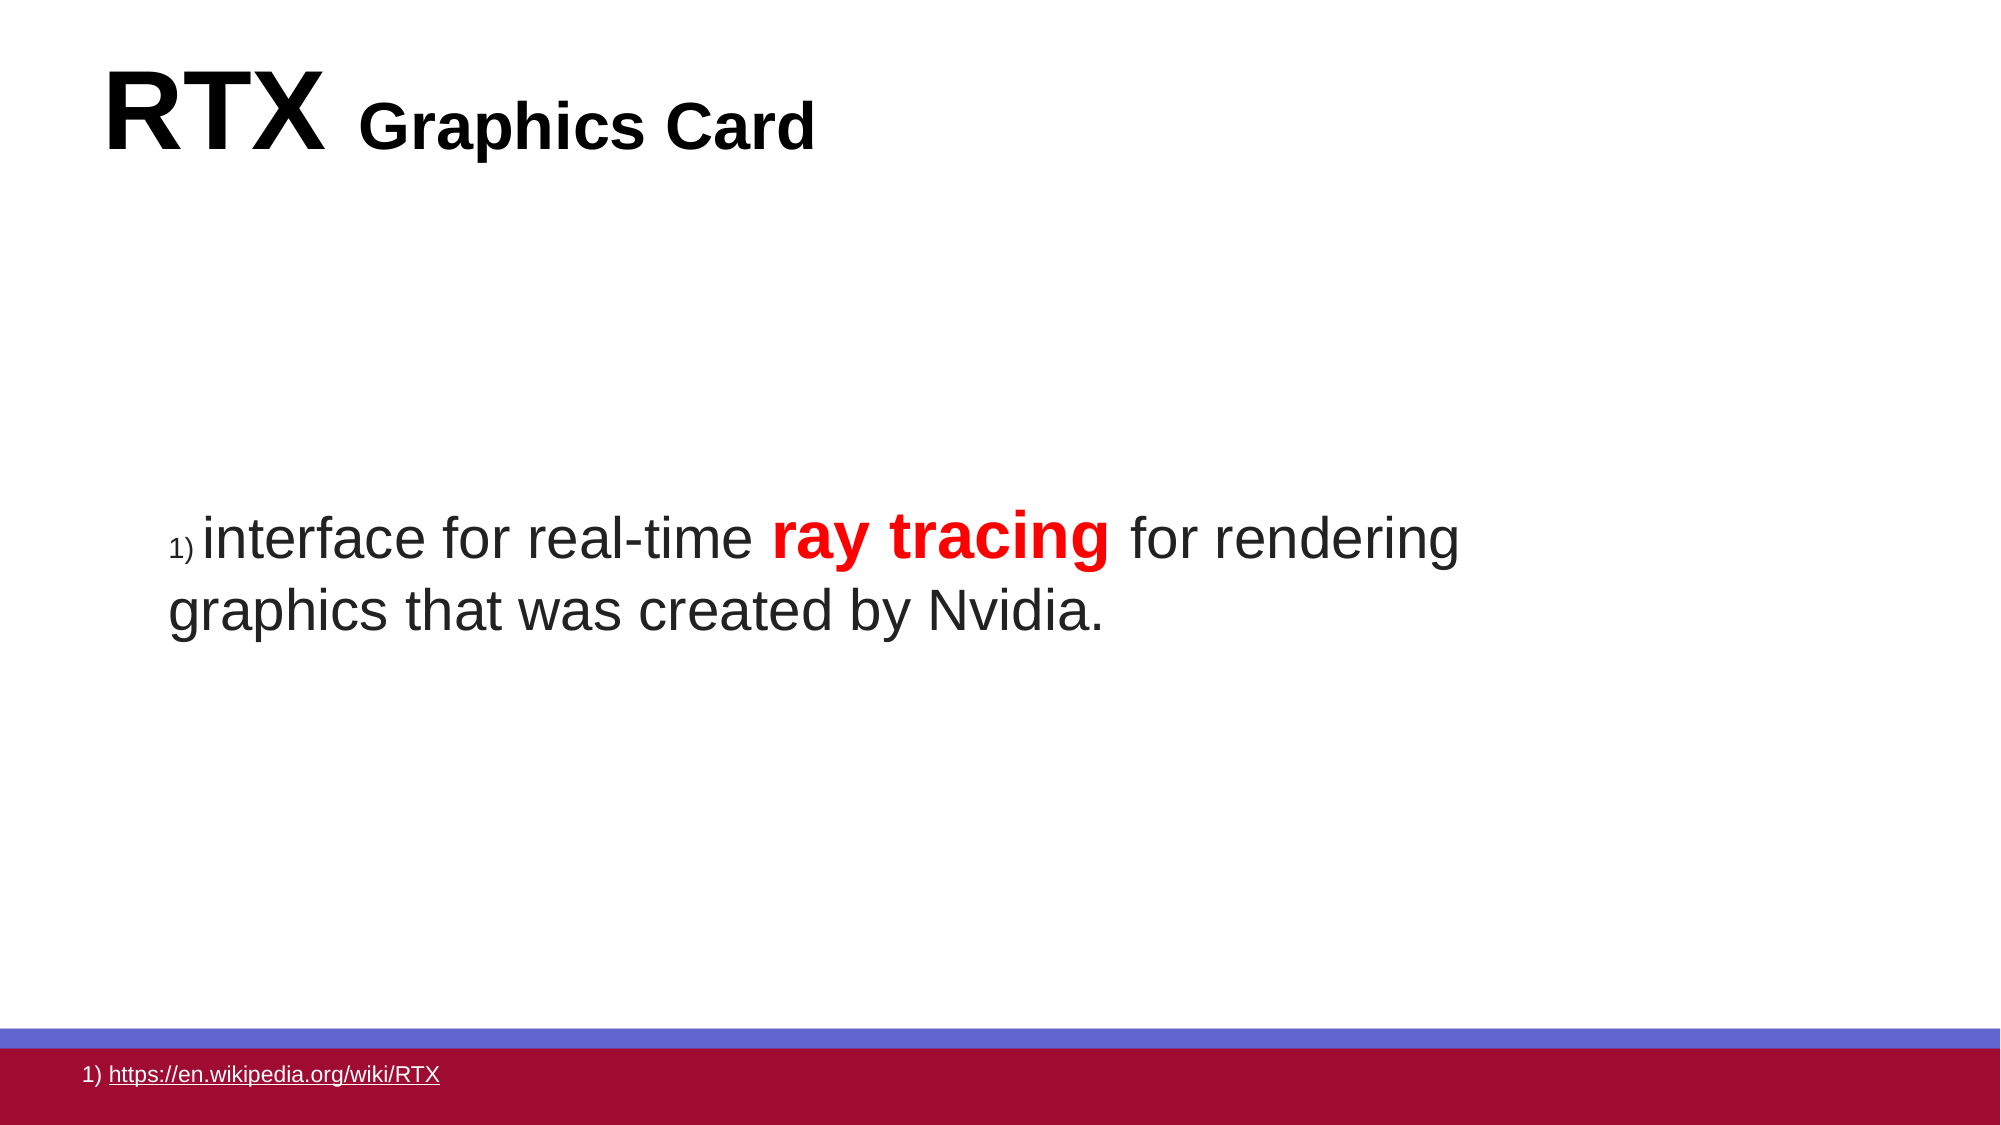

RTX Graphics Card
1) interface for real-time ray tracing for rendering graphics that was created by Nvidia.
1) https://en.wikipedia.org/wiki/RTX